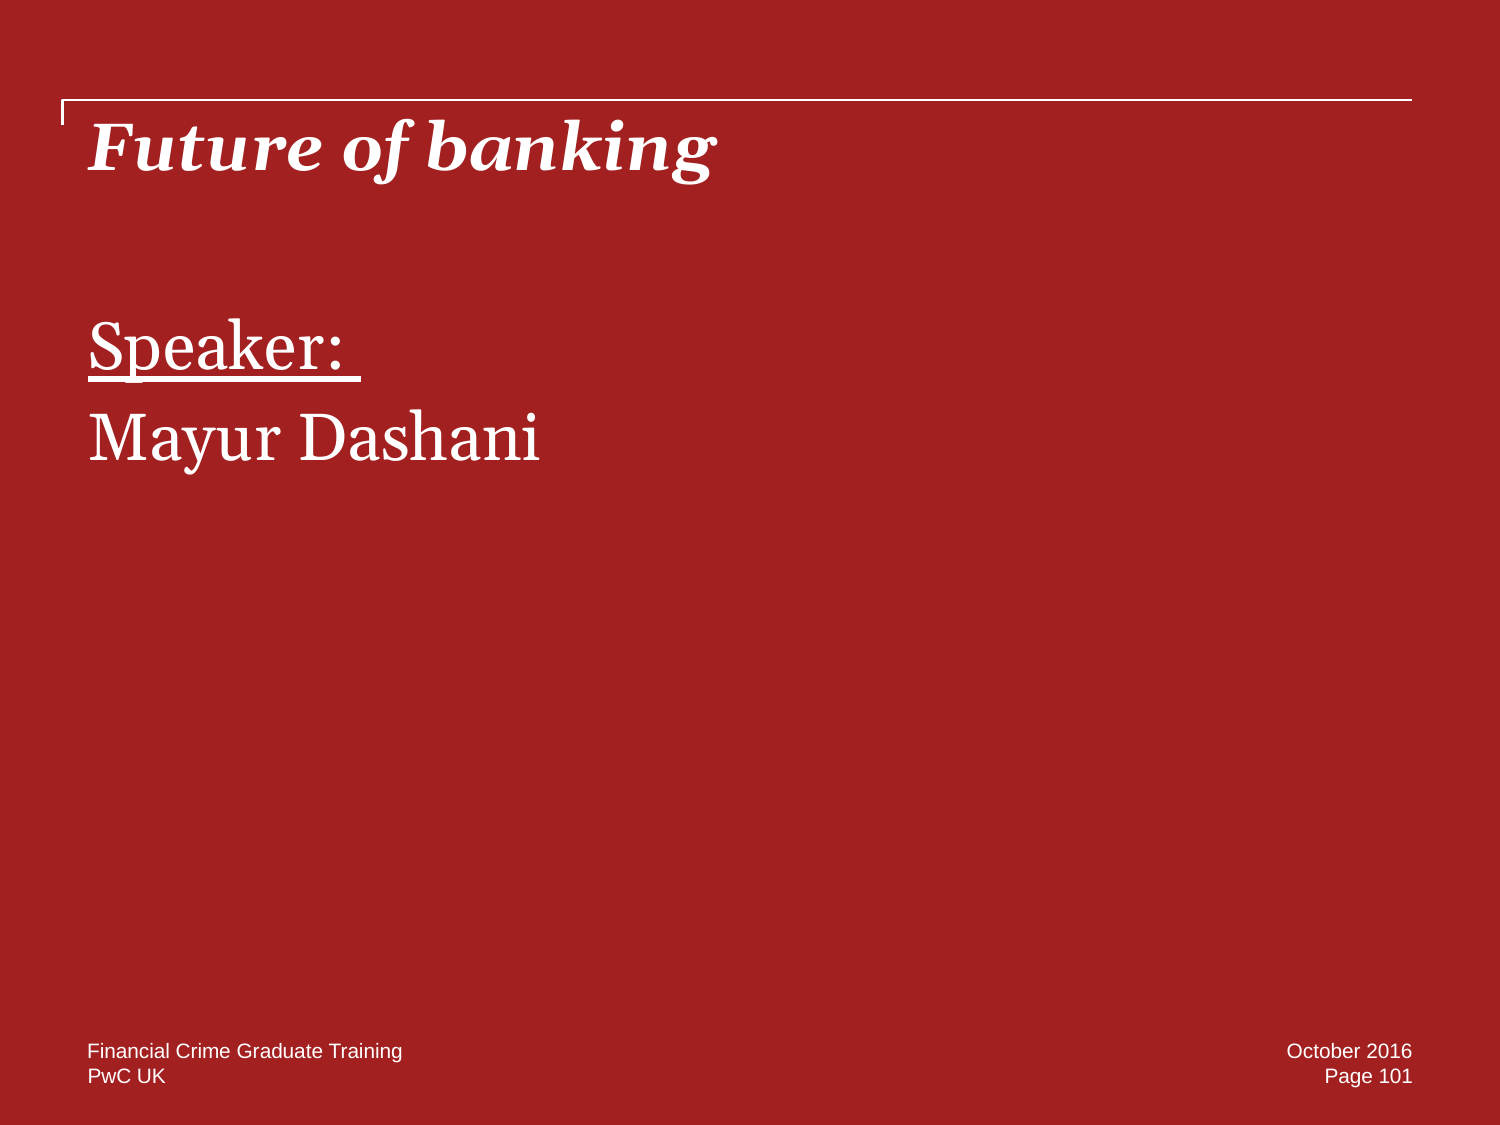

# Future of banking
Speaker:
Mayur Dashani
Financial Crime Graduate Training
October 2016
Page 101